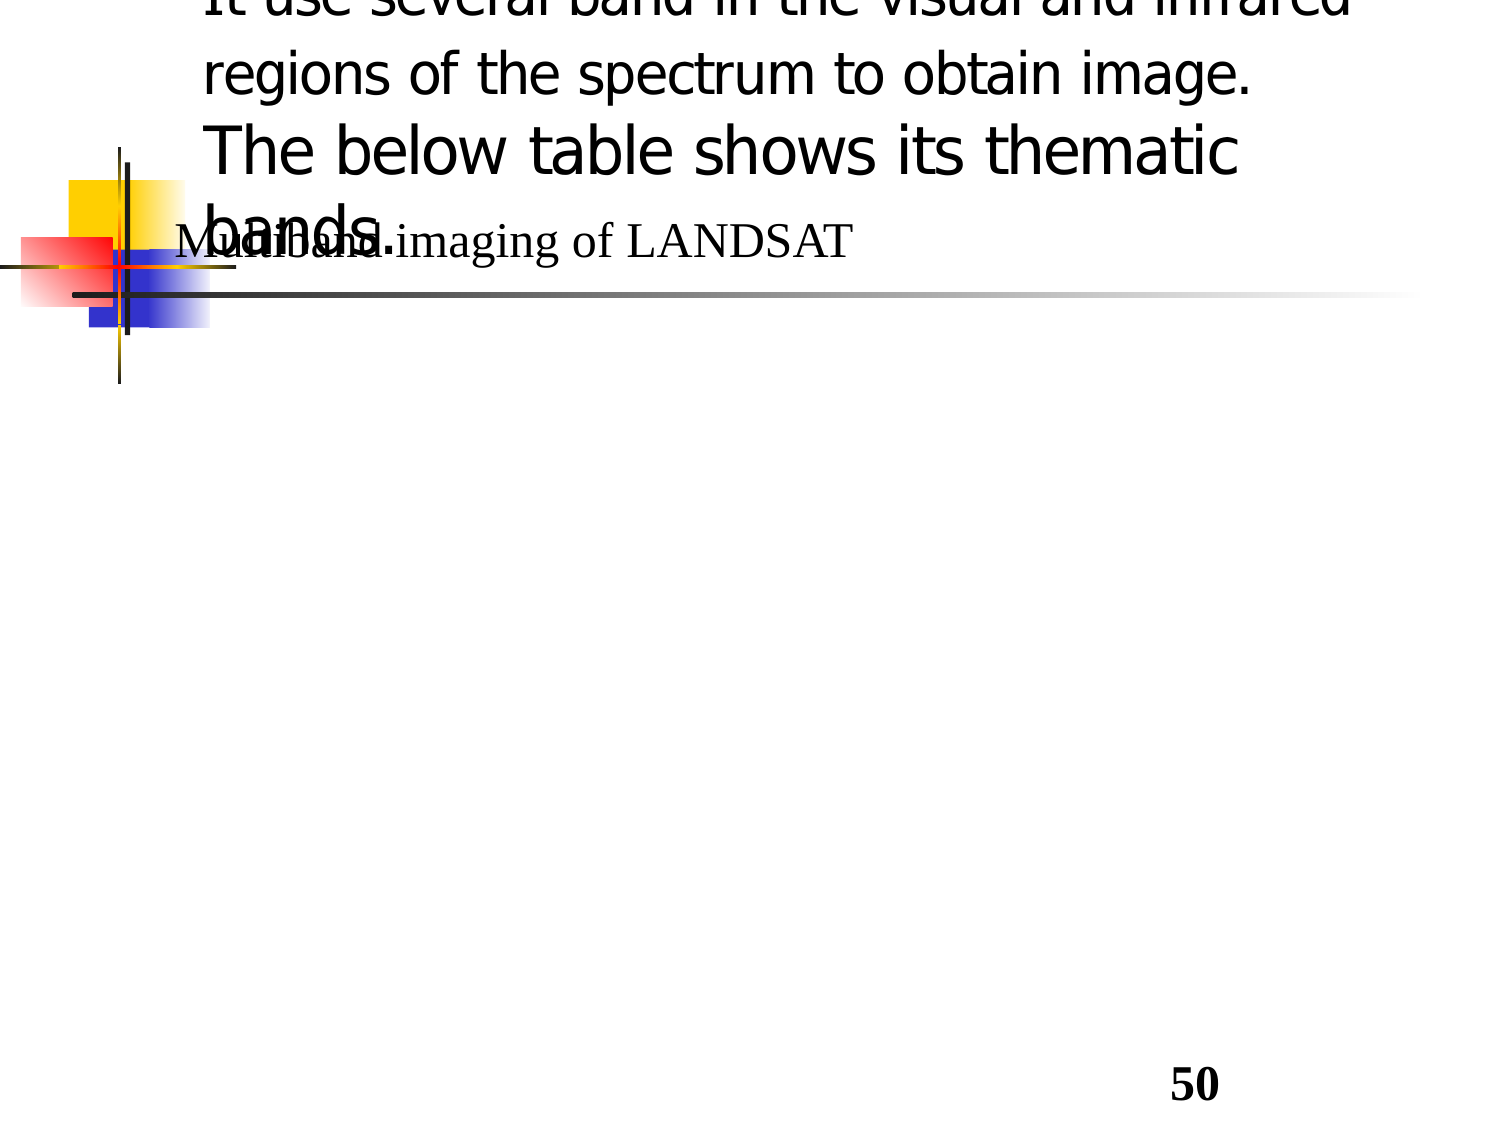

Another major area of visual processing is remote sensing.
NASA has launched a remote sensing satellite, LANDSAT.
Its primary function is obtain images of the Earth from space.
It use several band in the visual and infrared regions of the spectrum to obtain image.
The below table shows its thematic bands.
Multiband imaging of LANDSAT
50